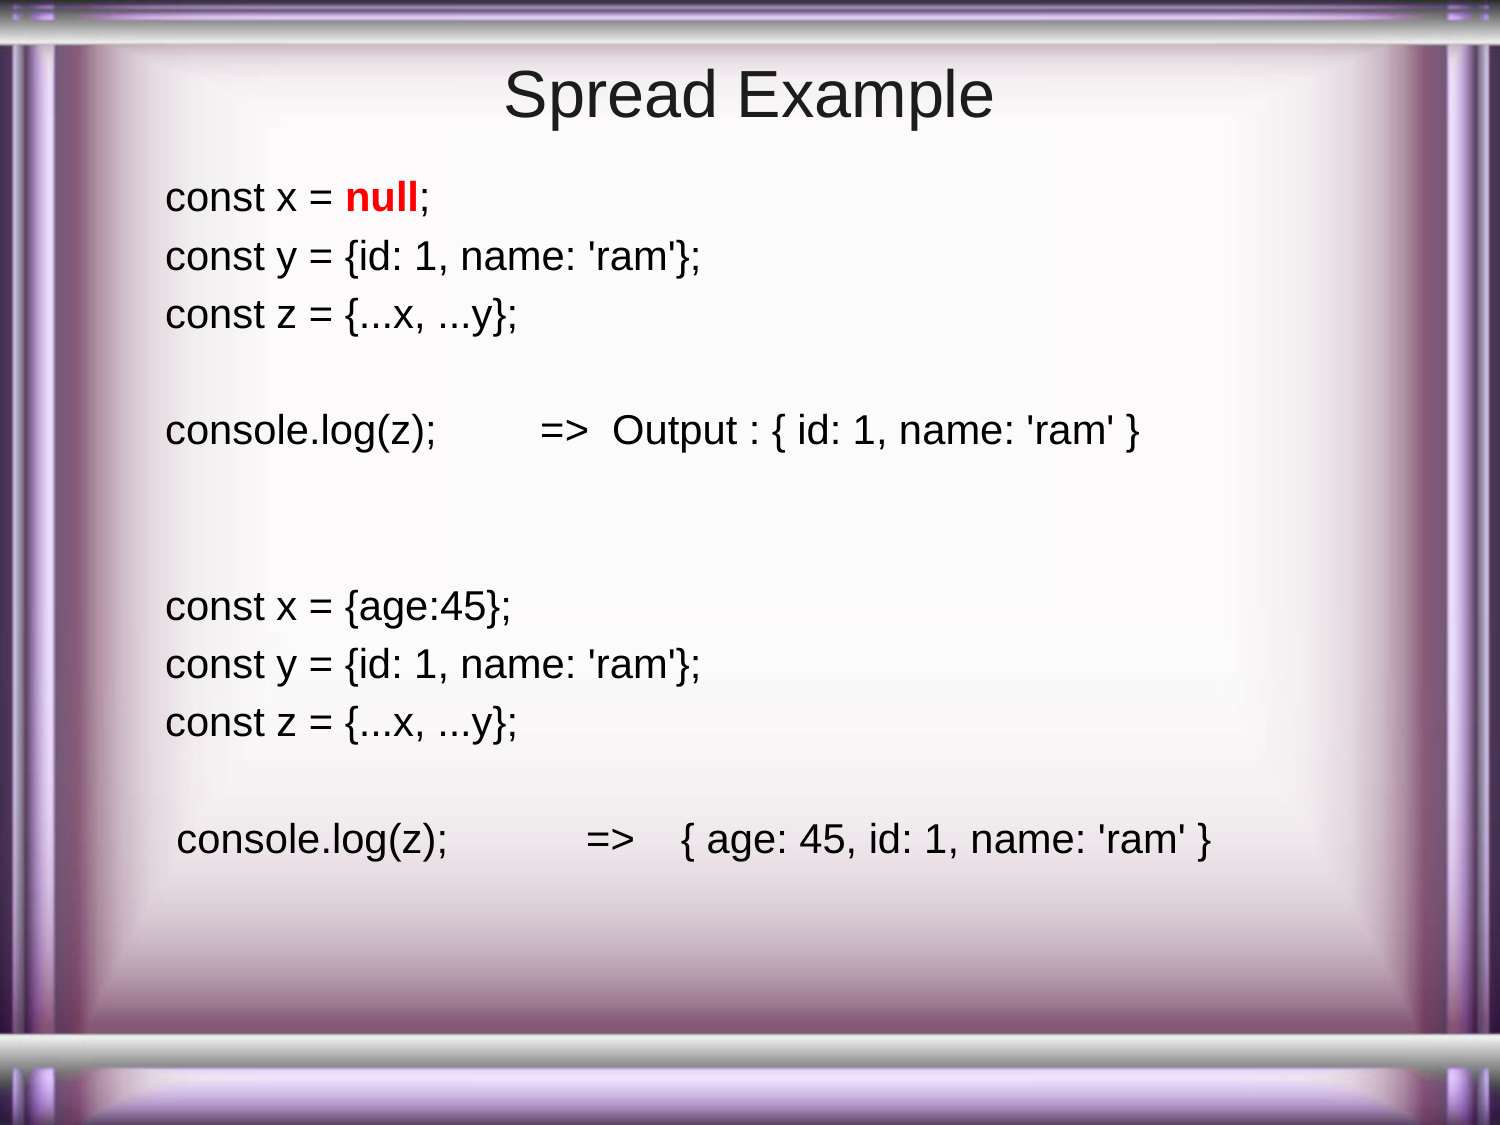

# Spread Example
const x = null;
const y = {id: 1, name: 'ram'};
const z = {...x, ...y};

console.log(z);         =>  Output : { id: 1, name: 'ram' }

const x = {age:45};
const y = {id: 1, name: 'ram'};
const z = {...x, ...y};

 console.log(z);            =>    { age: 45, id: 1, name: 'ram' }